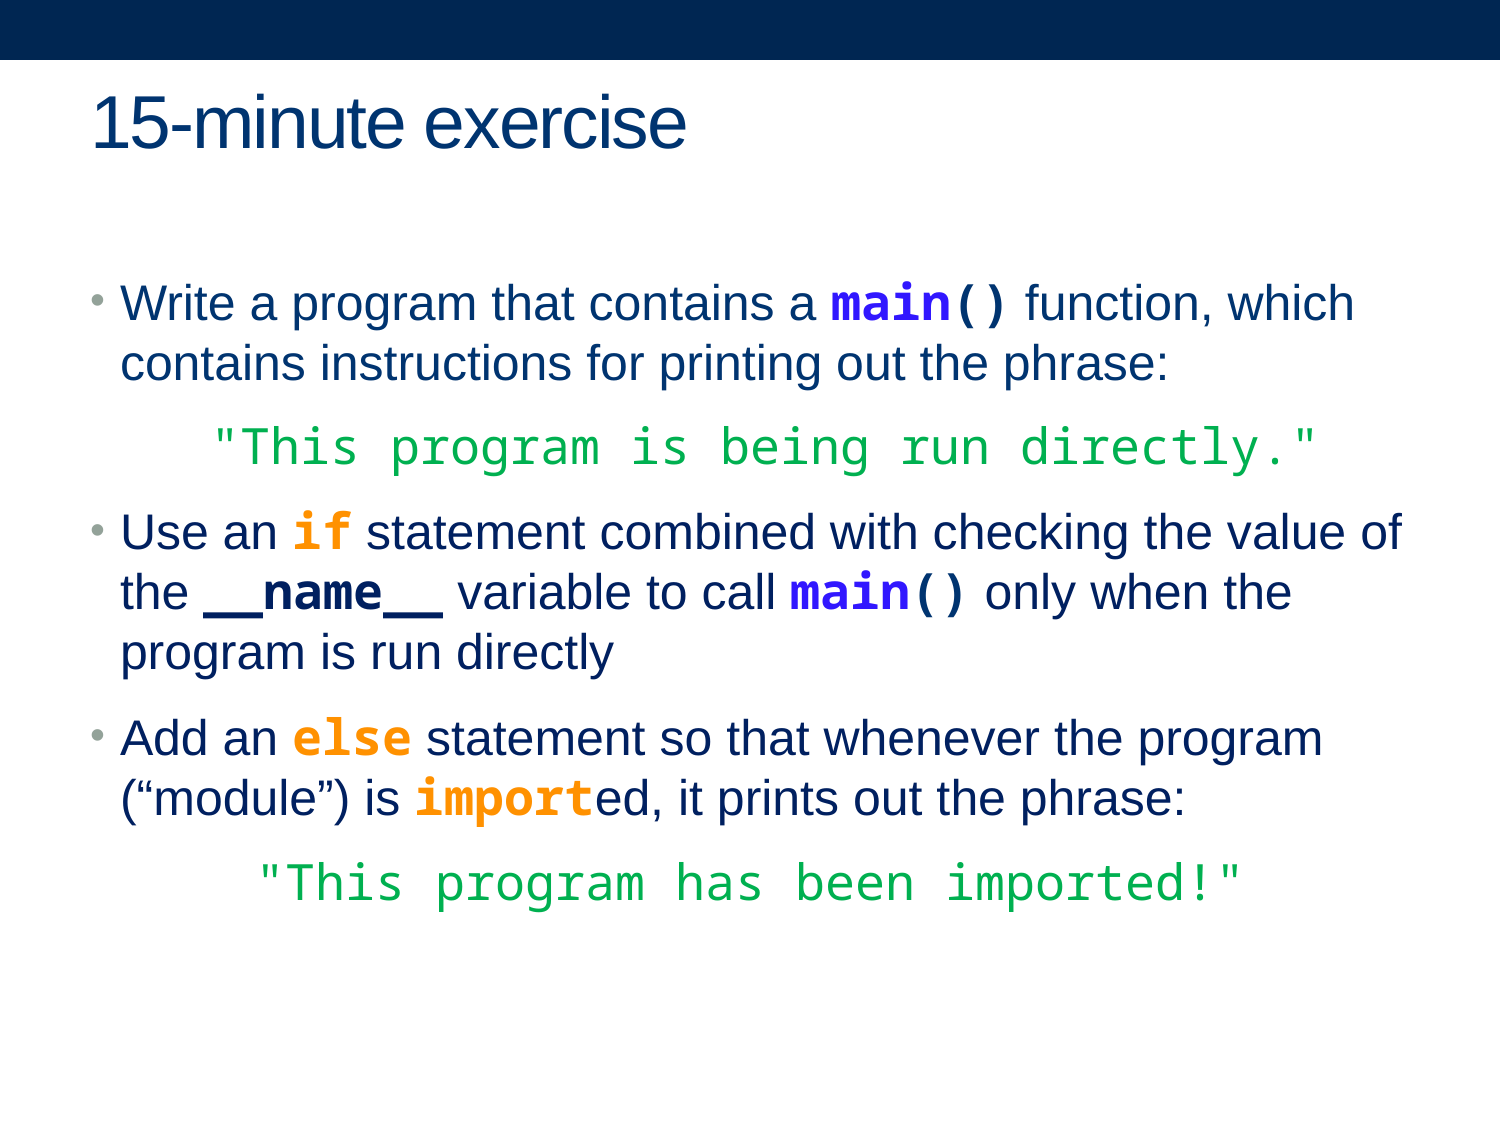

# 15-minute exercise
Write a program that contains a main() function, which contains instructions for printing out the phrase:
 "This program is being run directly."
Use an if statement combined with checking the value of the __name__ variable to call main() only when the program is run directly
Add an else statement so that whenever the program (“module”) is imported, it prints out the phrase:
"This program has been imported!"